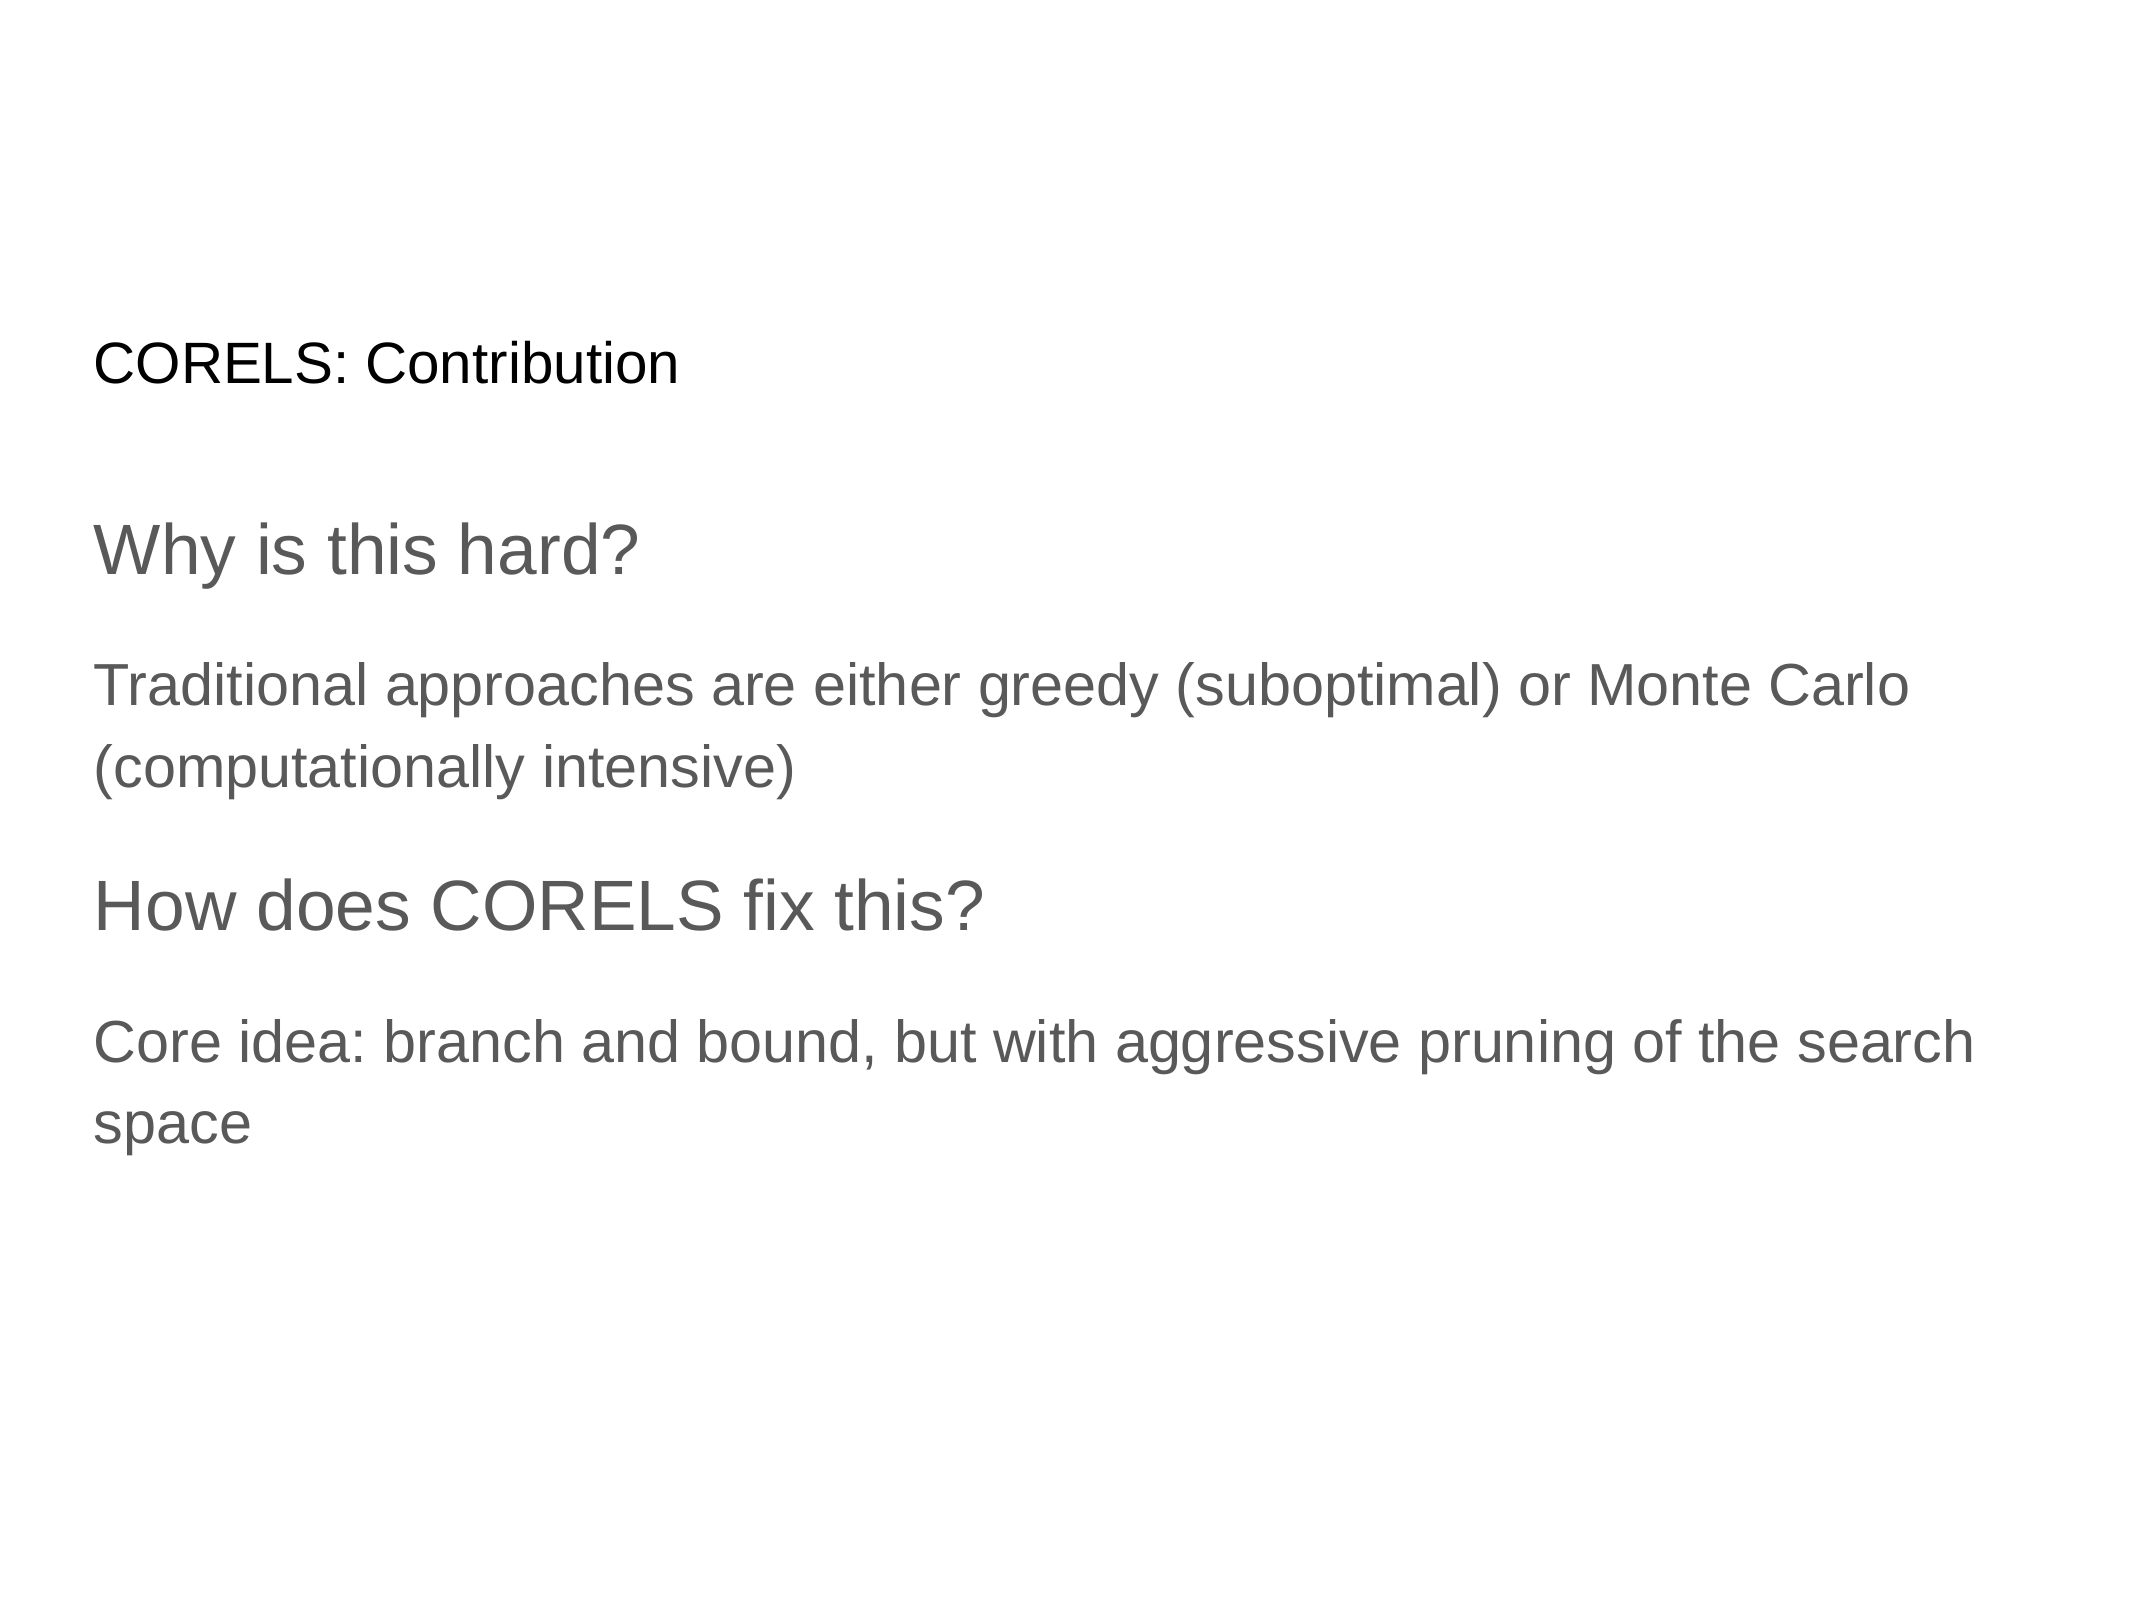

# CORELS: Contribution
Why is this hard?
Traditional approaches are either greedy (suboptimal) or Monte Carlo (computationally intensive)
How does CORELS fix this?
Core idea: branch and bound, but with aggressive pruning of the search space